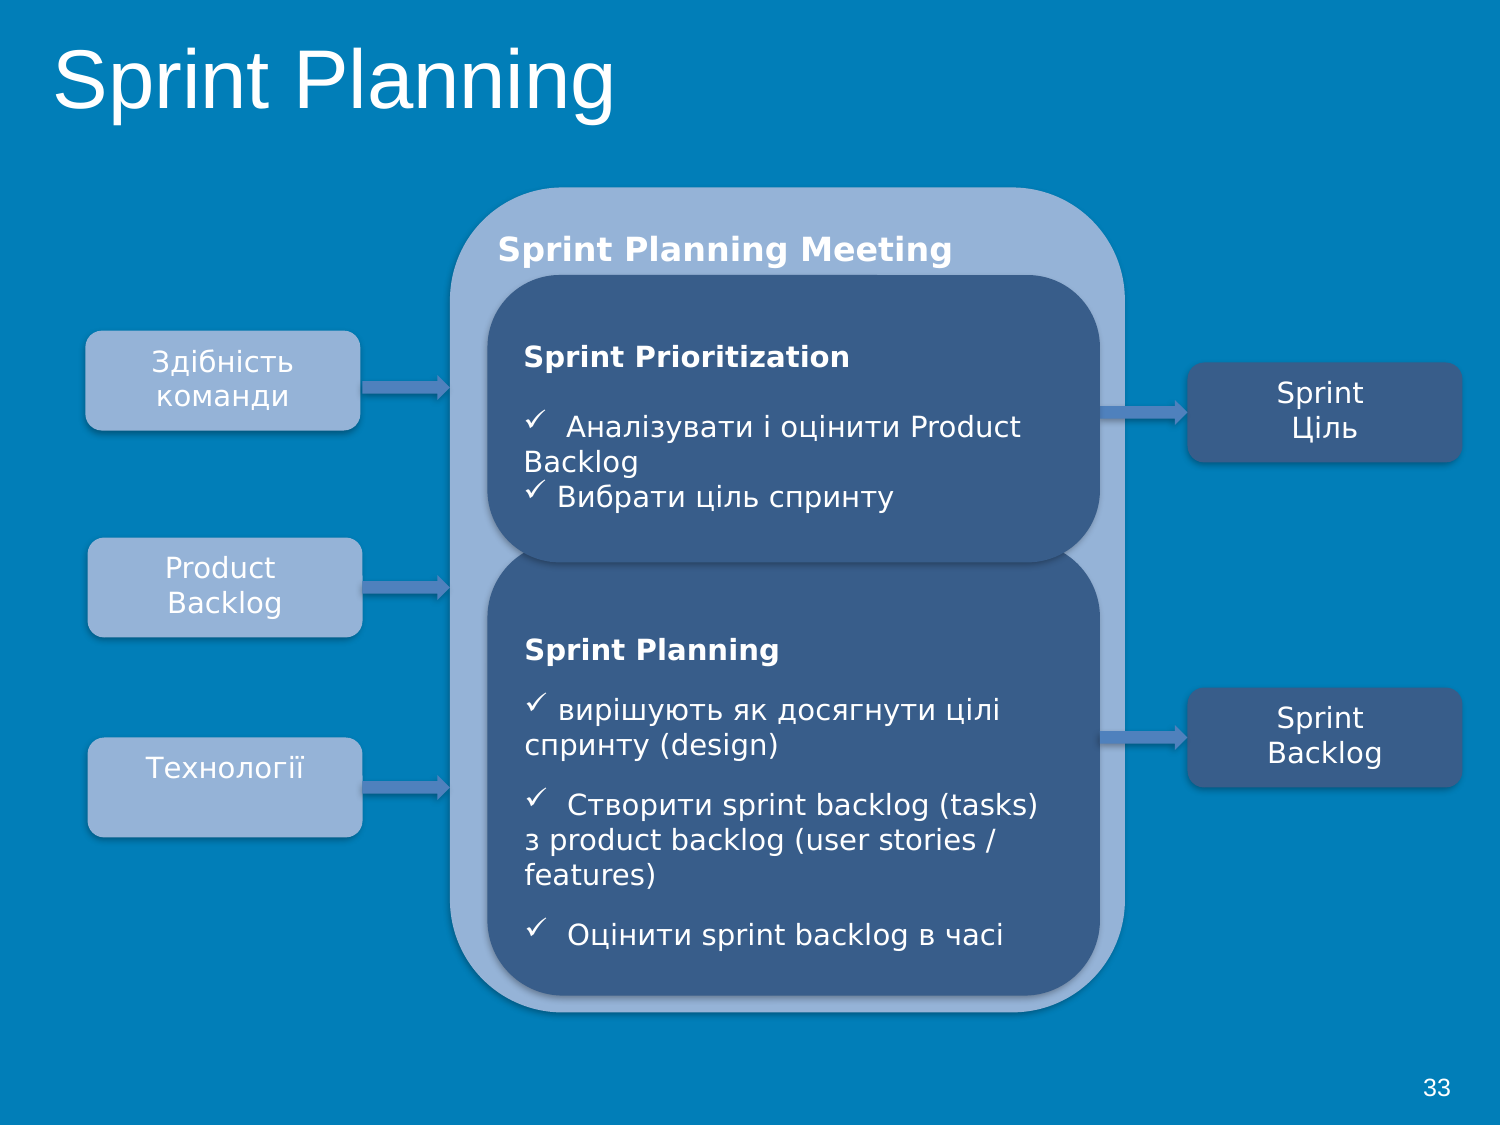

# Sprint Planning
Sprint Planning Meeting

Sprint Prioritization

  Аналізувати і оцінити Product Backlog
 Вибрати ціль спринту

Здібність команди
Sprint
Ціль

Product
Backlog

Sprint Planning
 вирішують як досягнути цілі спринту (design)
  Створити sprint backlog (tasks) з product backlog (user stories / features)
  Оцінити sprint backlog в часі

Sprint
Backlog

Технології

33